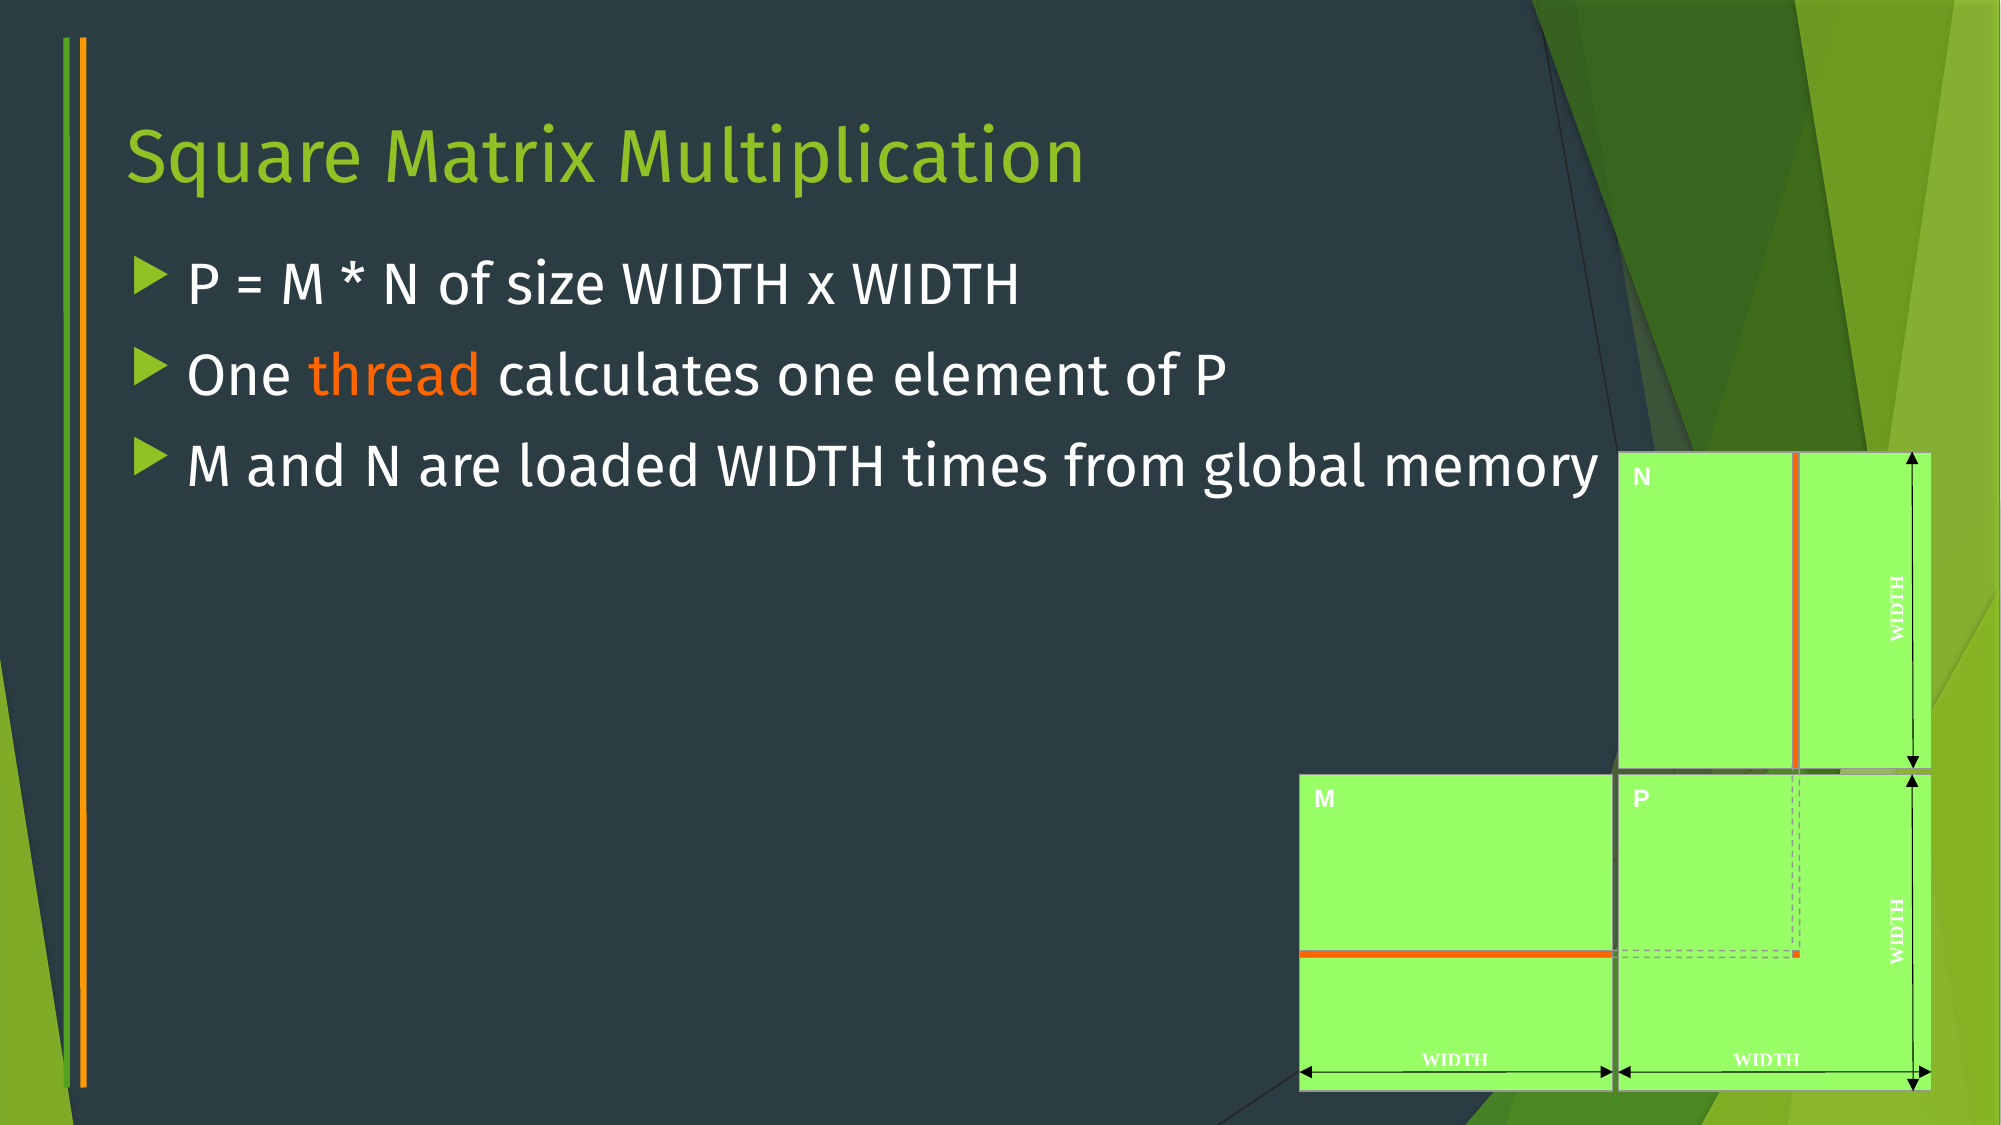

# Square Matrix Multiplication
P = M * N of size WIDTH x WIDTH
One thread calculates one element of P
M and N are loaded WIDTH times from global memory

N

WIDTH

M
P
WIDTH

WIDTH
WIDTH

91